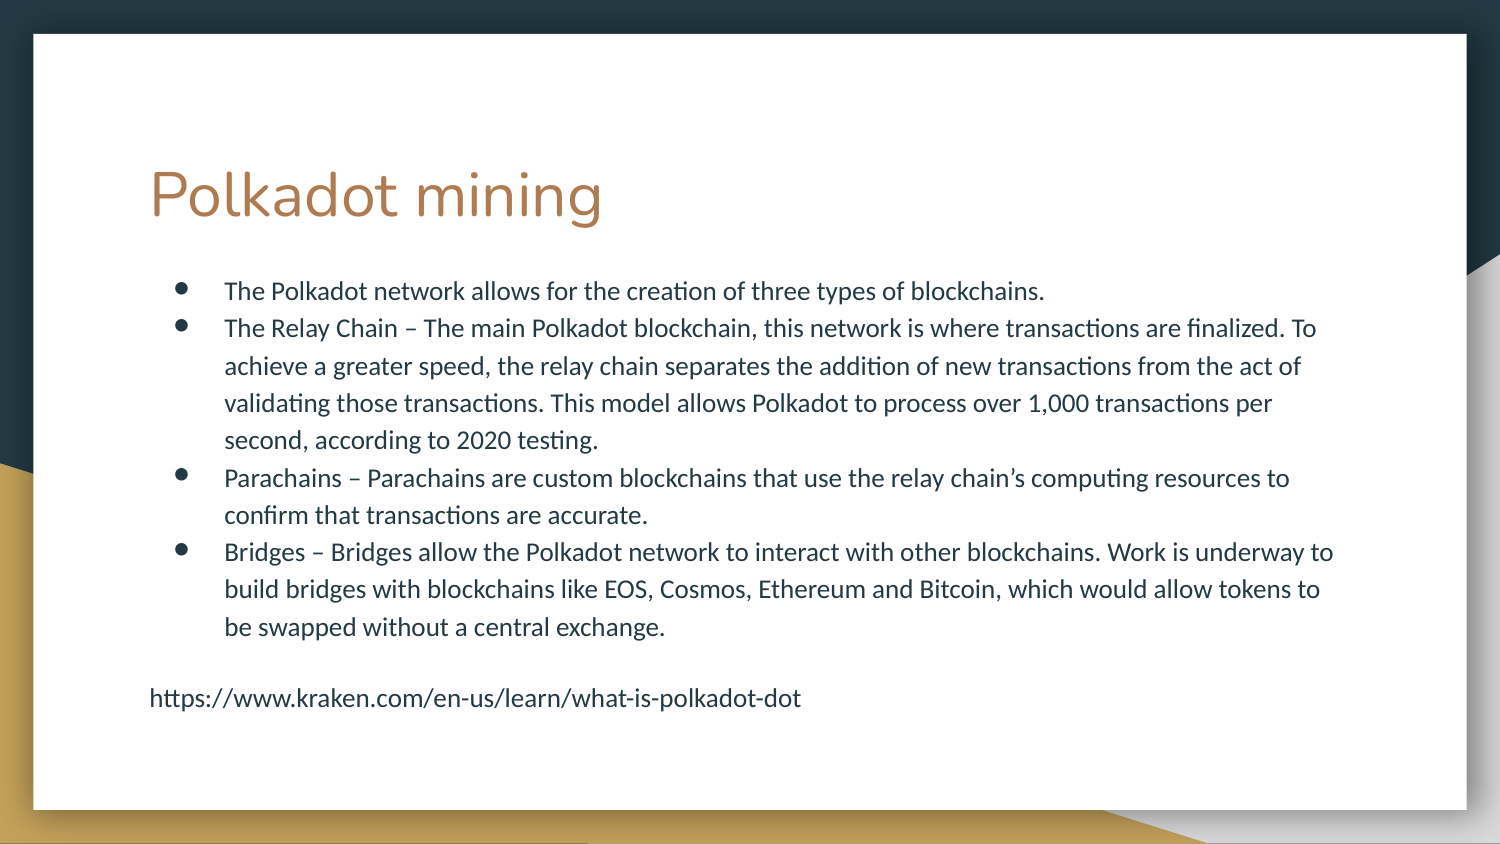

# Polkadot mining
The Polkadot network allows for the creation of three types of blockchains.
The Relay Chain – The main Polkadot blockchain, this network is where transactions are finalized. To achieve a greater speed, the relay chain separates the addition of new transactions from the act of validating those transactions. This model allows Polkadot to process over 1,000 transactions per second, according to 2020 testing.
Parachains – Parachains are custom blockchains that use the relay chain’s computing resources to confirm that transactions are accurate.
Bridges – Bridges allow the Polkadot network to interact with other blockchains. Work is underway to build bridges with blockchains like EOS, Cosmos, Ethereum and Bitcoin, which would allow tokens to be swapped without a central exchange.
https://www.kraken.com/en-us/learn/what-is-polkadot-dot